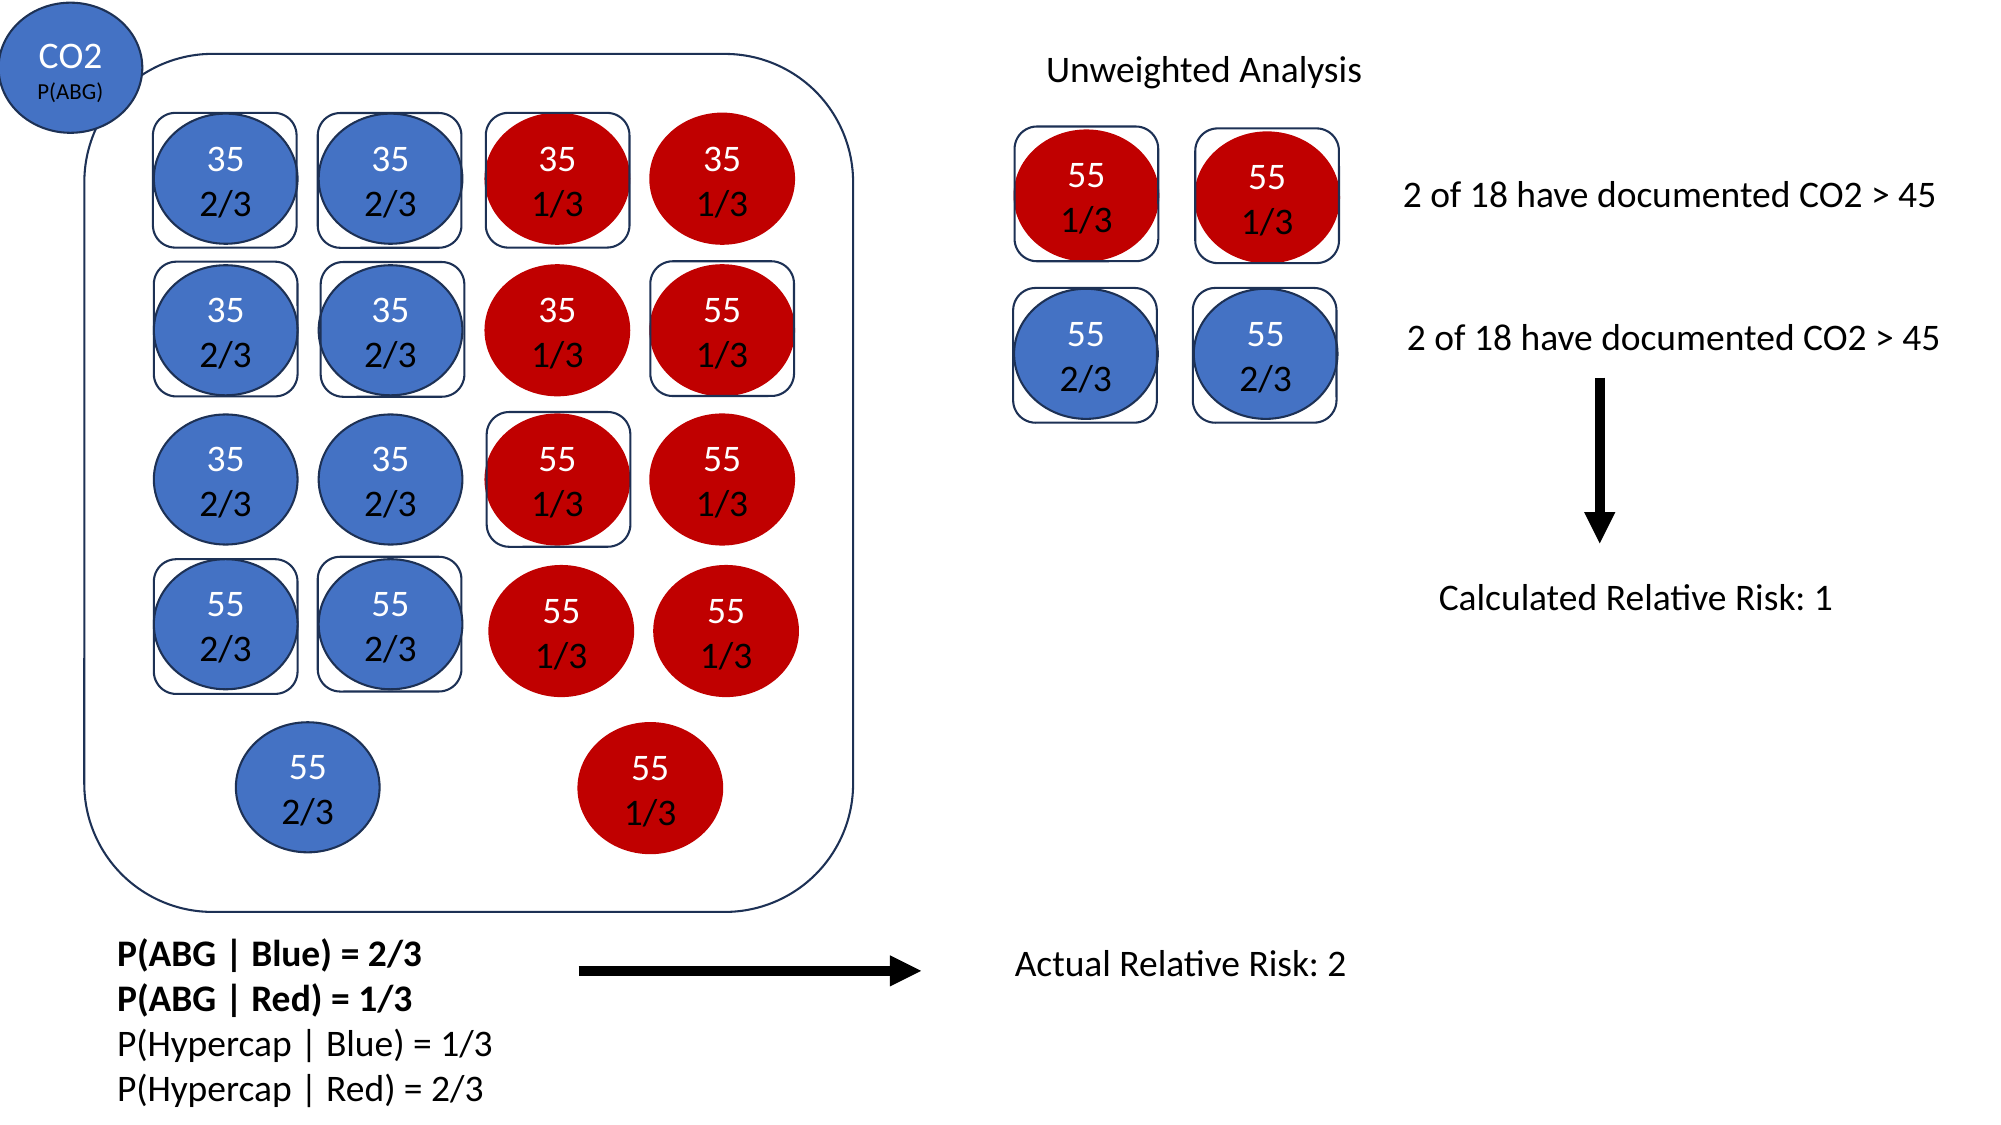

CO2
P(ABG)
Unweighted Analysis

35
2/3

35
1/3

35
2/3
35
1/3

55
1/3

55
1/3
2 of 18 have documented CO2 > 45

55
1/3

35
2/3

35
2/3
35
1/3

55
2/3

55
2/3
2 of 18 have documented CO2 > 45

55
1/3
35
2/3
35
2/3
55
1/3

55
2/3
55
2/3

55
1/3
55
1/3
Calculated Relative Risk: 1
55
2/3
55
1/3
P(ABG | Blue) = 2/3
P(ABG | Red) = 1/3
P(Hypercap | Blue) = 1/3
P(Hypercap | Red) = 2/3
Actual Relative Risk: 2